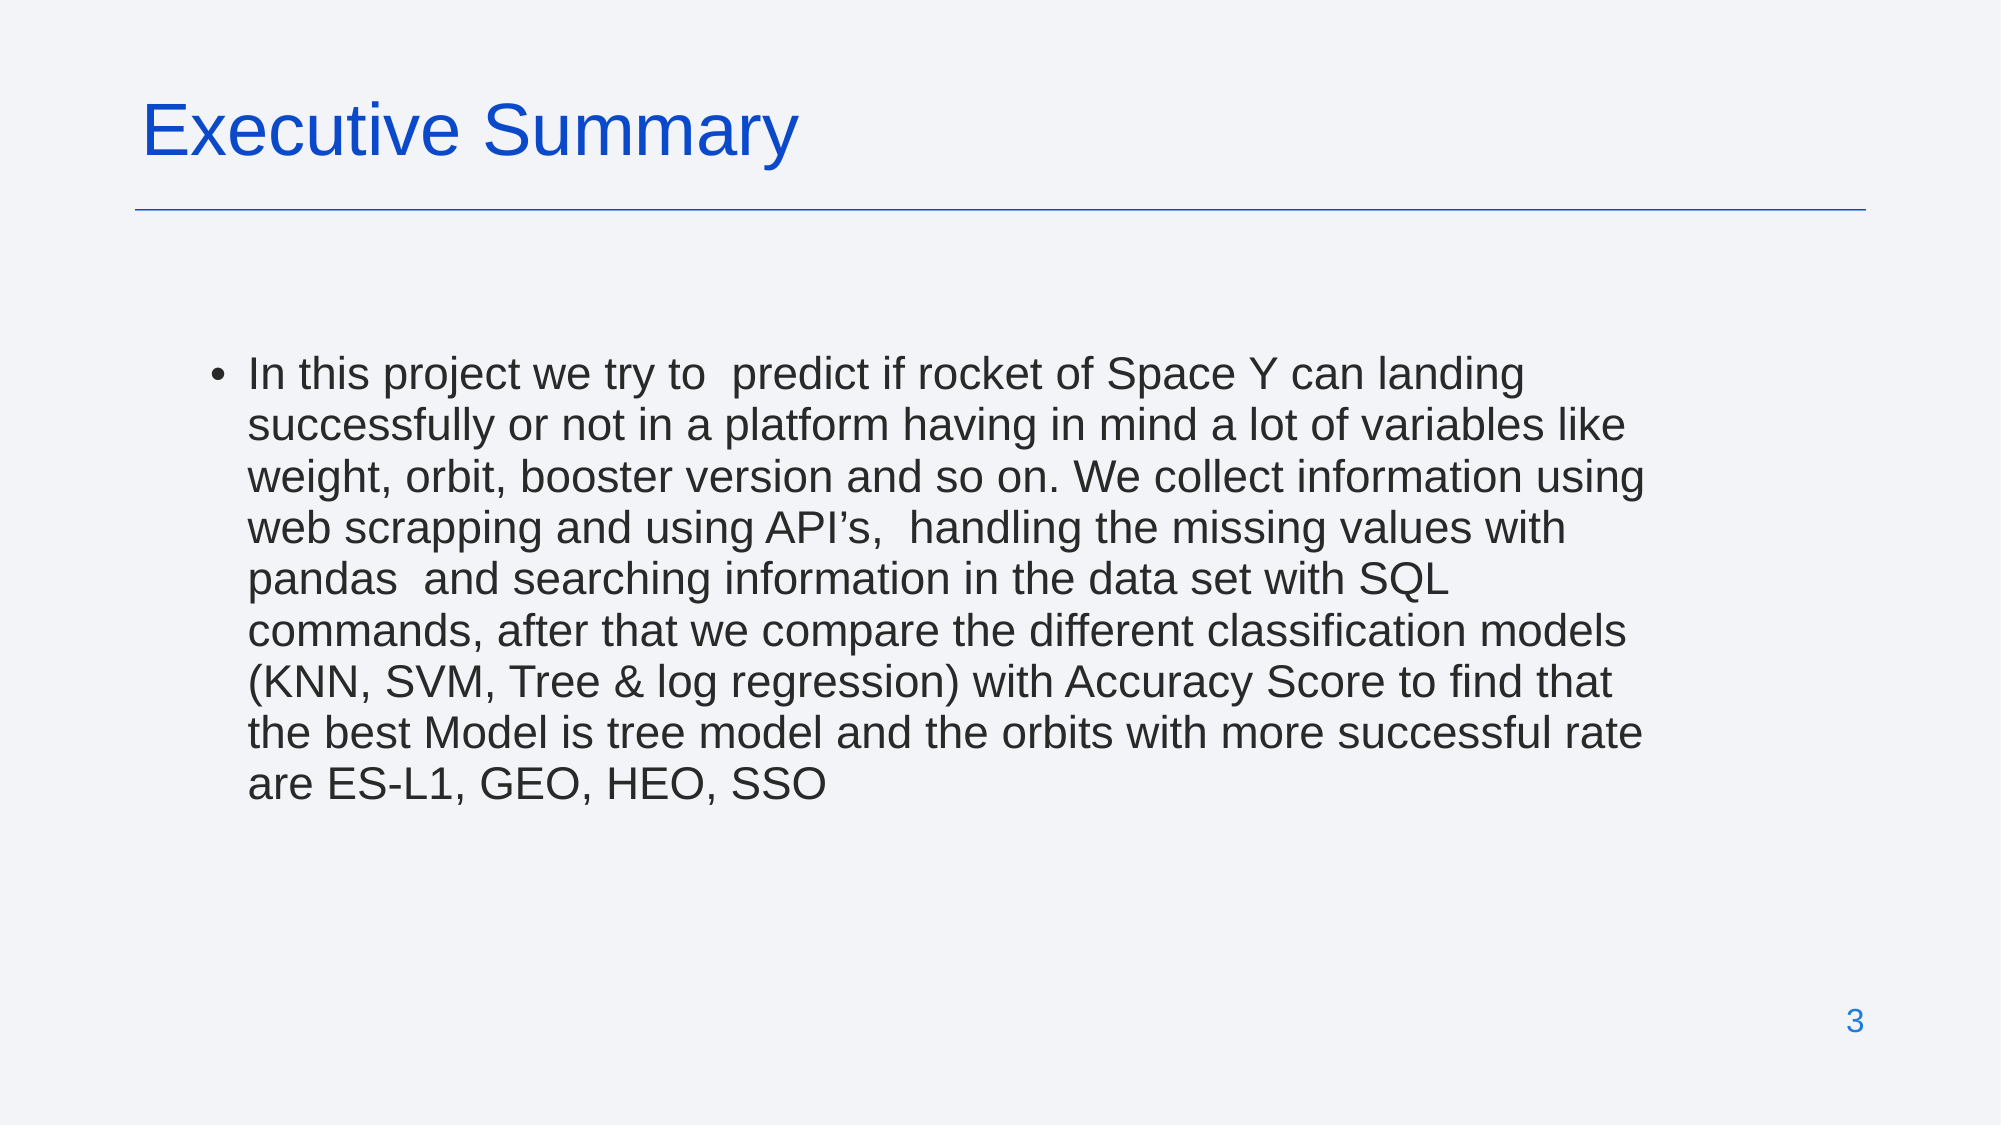

Executive Summary
In this project we try to  predict if rocket of Space Y can landing successfully or not in a platform having in mind a lot of variables like  weight, orbit, booster version and so on. We collect information using web scrapping and using API’s,  handling the missing values with pandas  and searching information in the data set with SQL commands, after that we compare the different classification models (KNN, SVM, Tree & log regression) with Accuracy Score to find that the best Model is tree model and the orbits with more successful rate are ES-L1, GEO, HEO, SSO
3